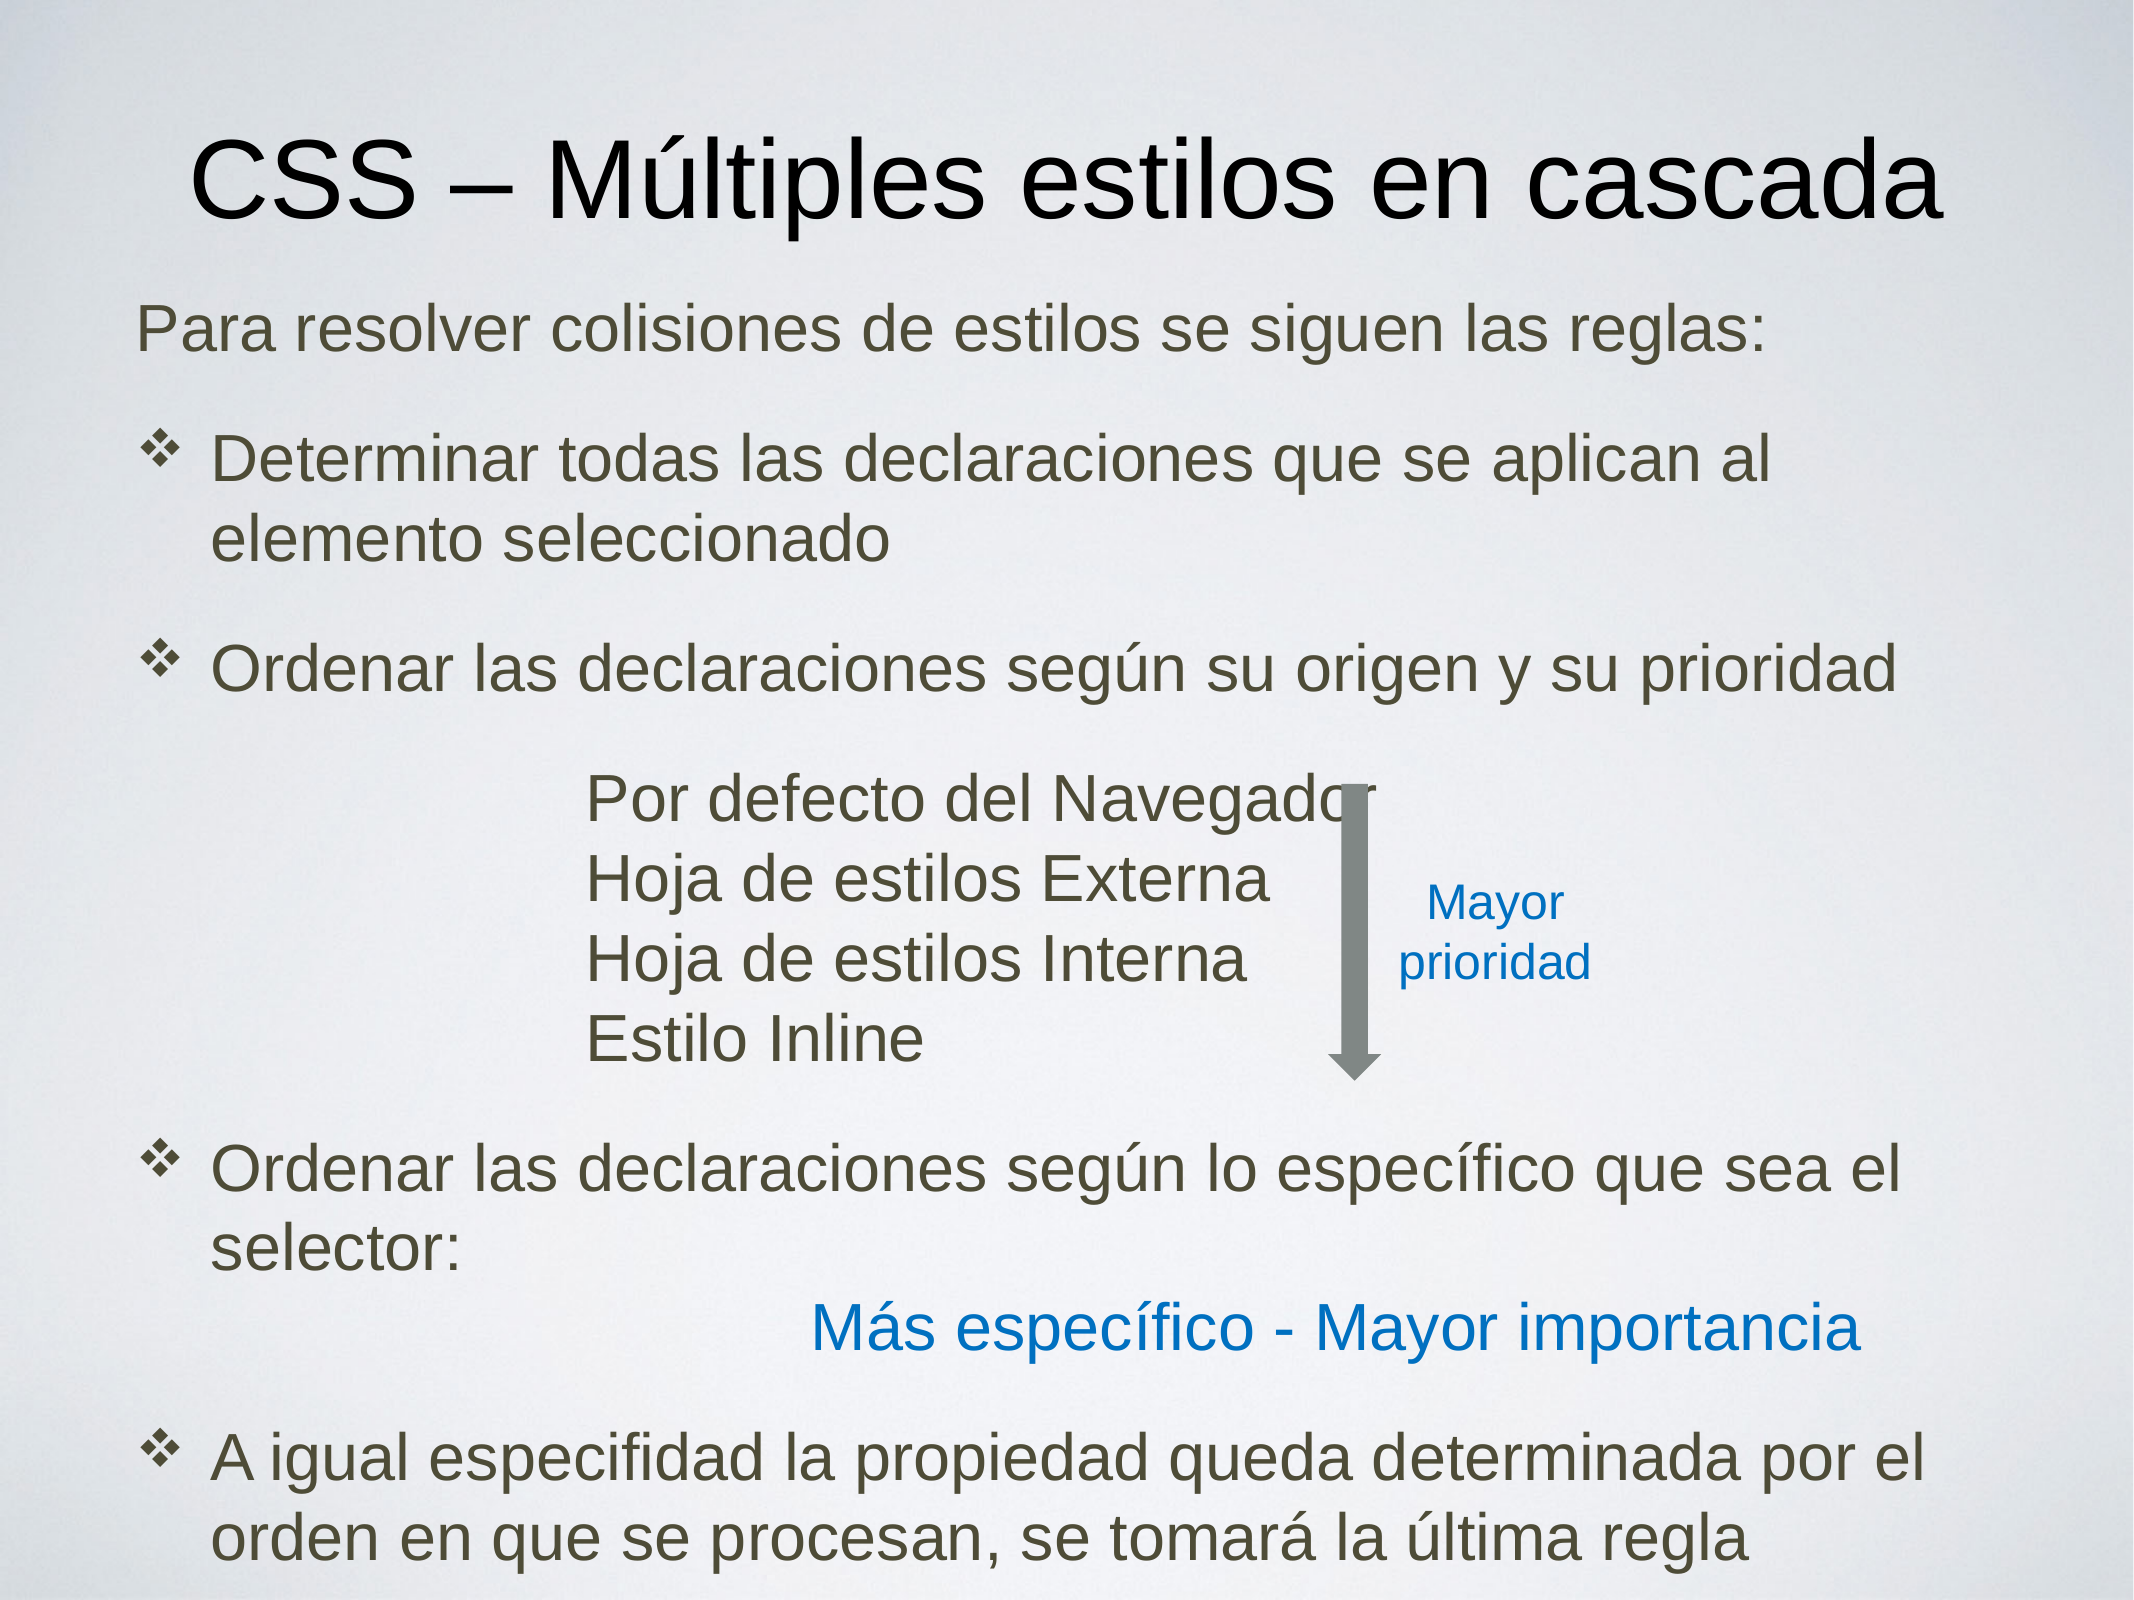

# CSS – Múltiples estilos en cascada
Para resolver colisiones de estilos se siguen las reglas:
Determinar todas las declaraciones que se aplican al elemento seleccionado
Ordenar las declaraciones según su origen y su prioridad
			Por defecto del Navegador
			Hoja de estilos Externa
			Hoja de estilos Interna
			Estilo Inline
Ordenar las declaraciones según lo específico que sea el selector:
				Más específico - Mayor importancia
A igual especifidad la propiedad queda determinada por el orden en que se procesan, se tomará la última regla

Mayor
prioridad